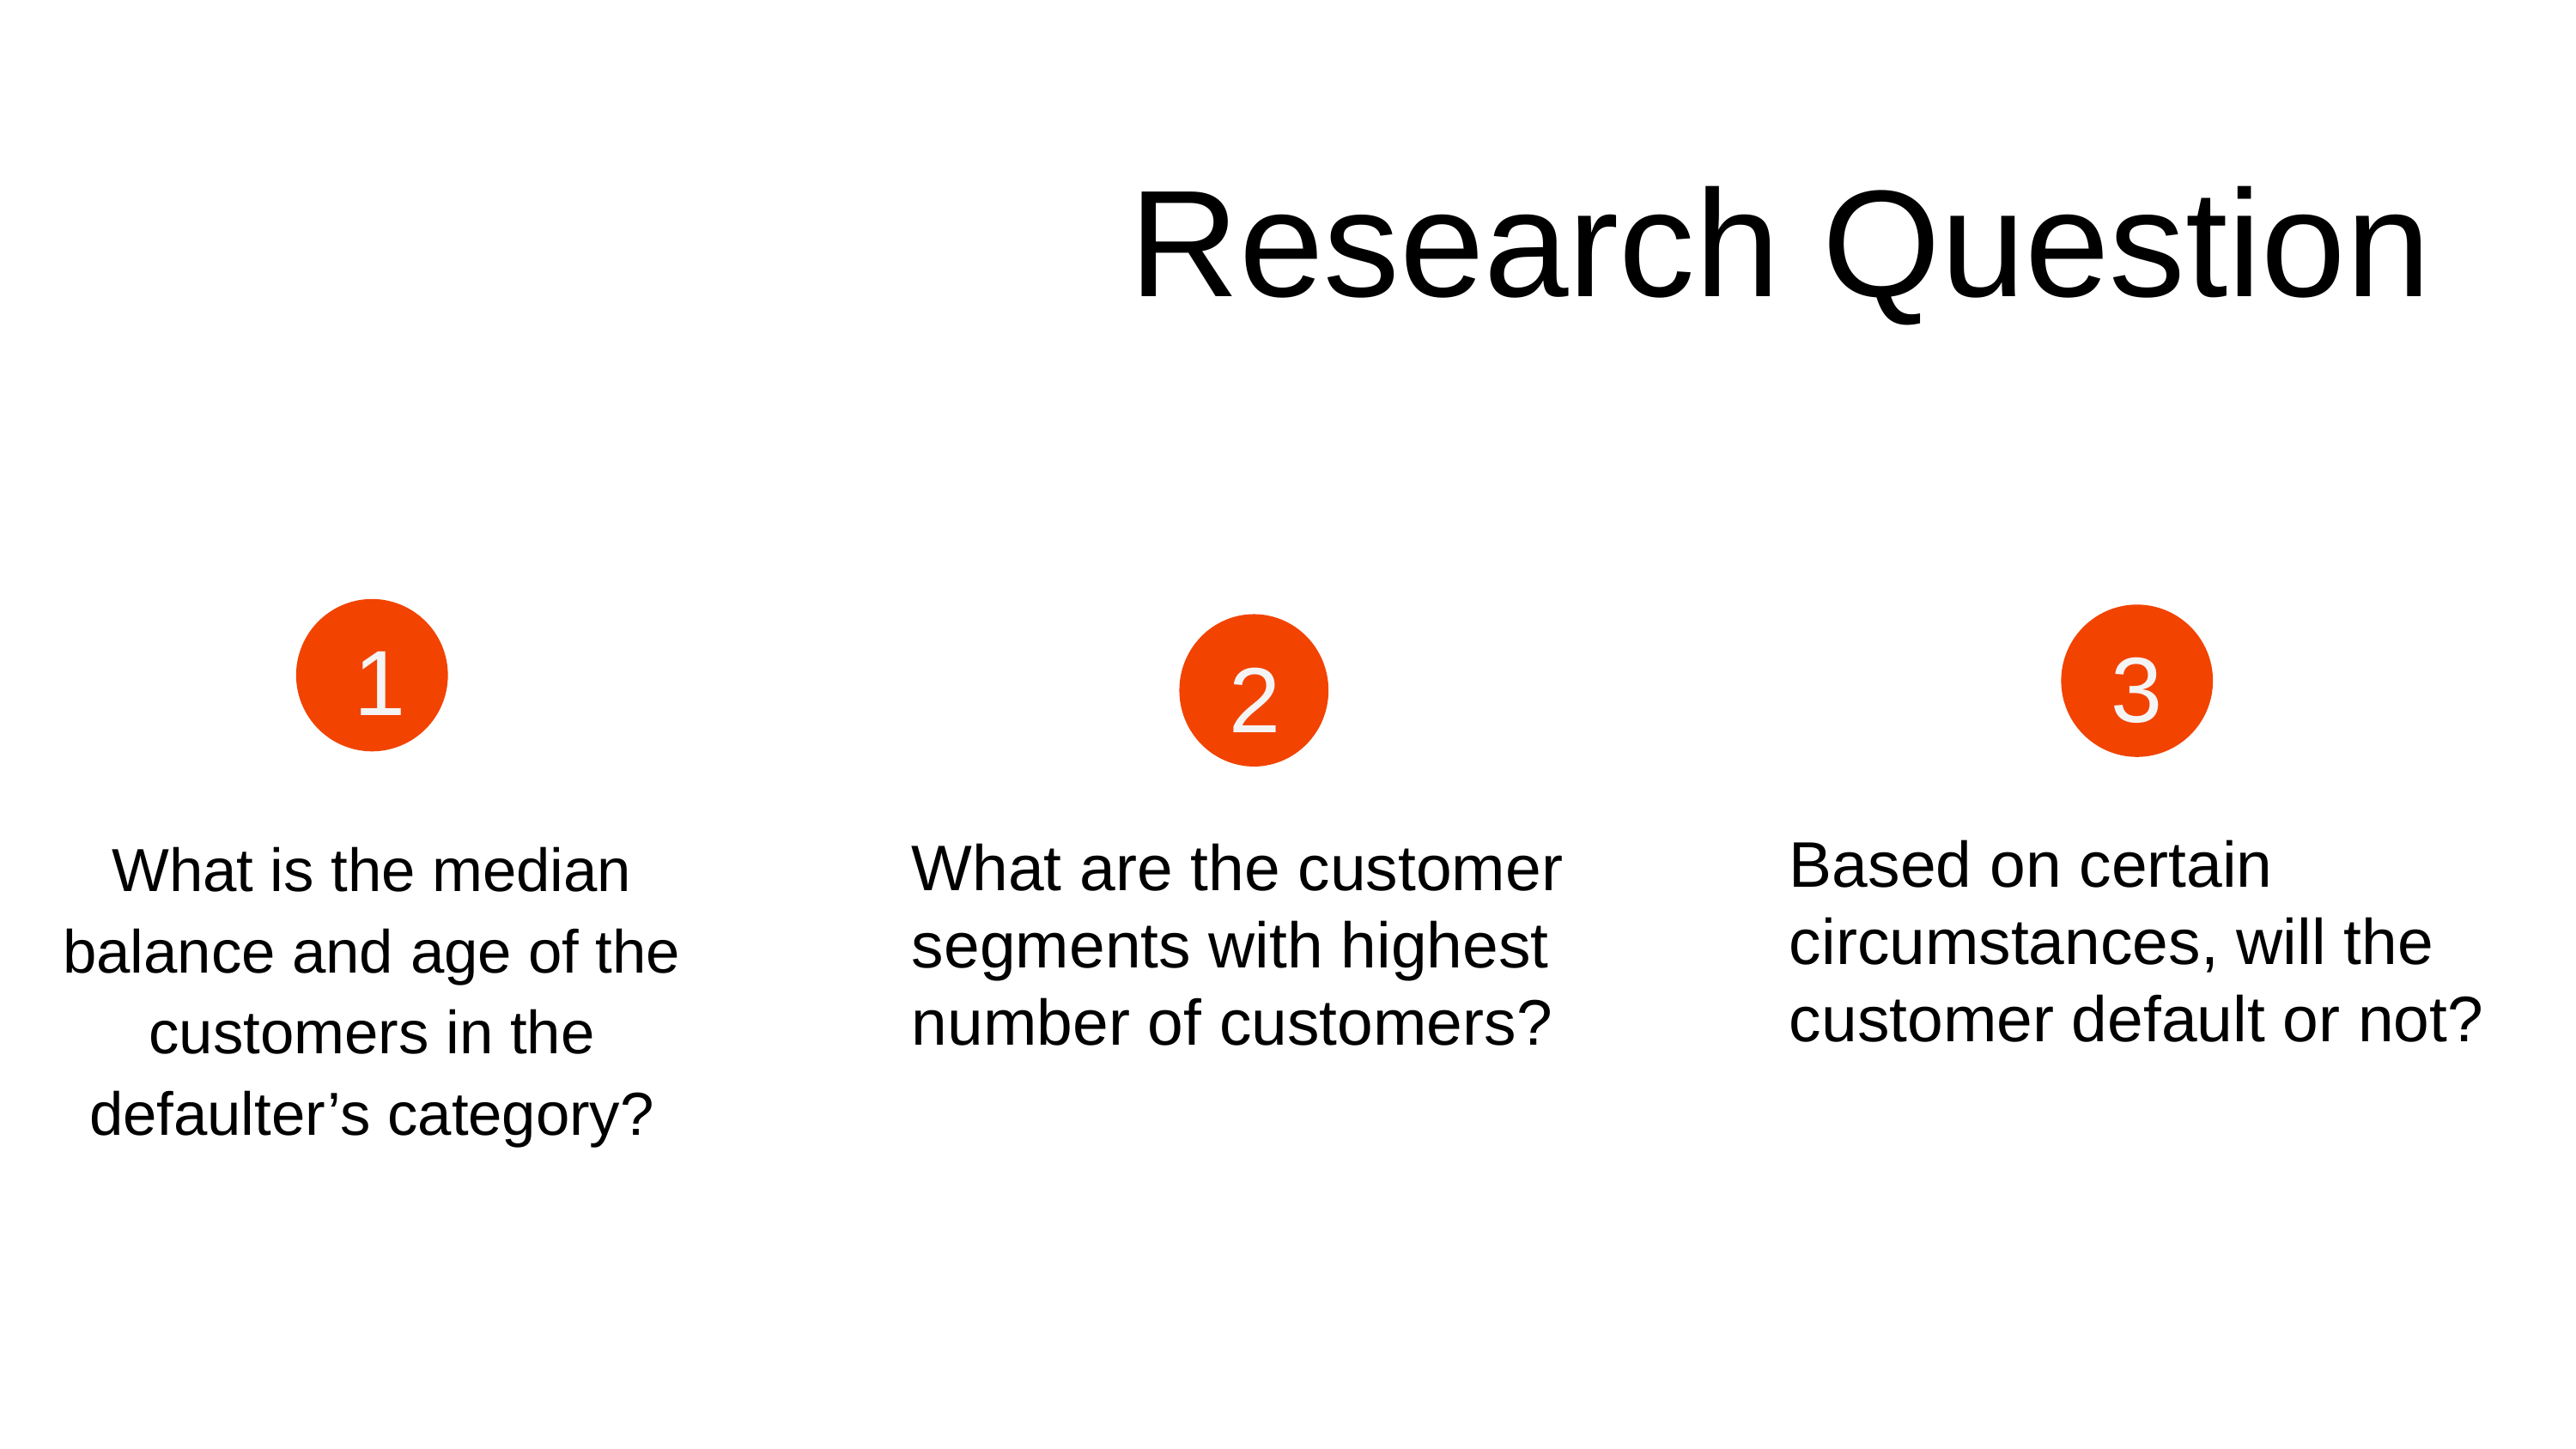

Research Question

1

3

2
What are the customer segments with highest number of customers?

What is the median balance and age of the customers in the defaulter’s category?
Based on certain circumstances, will the customer default or not?